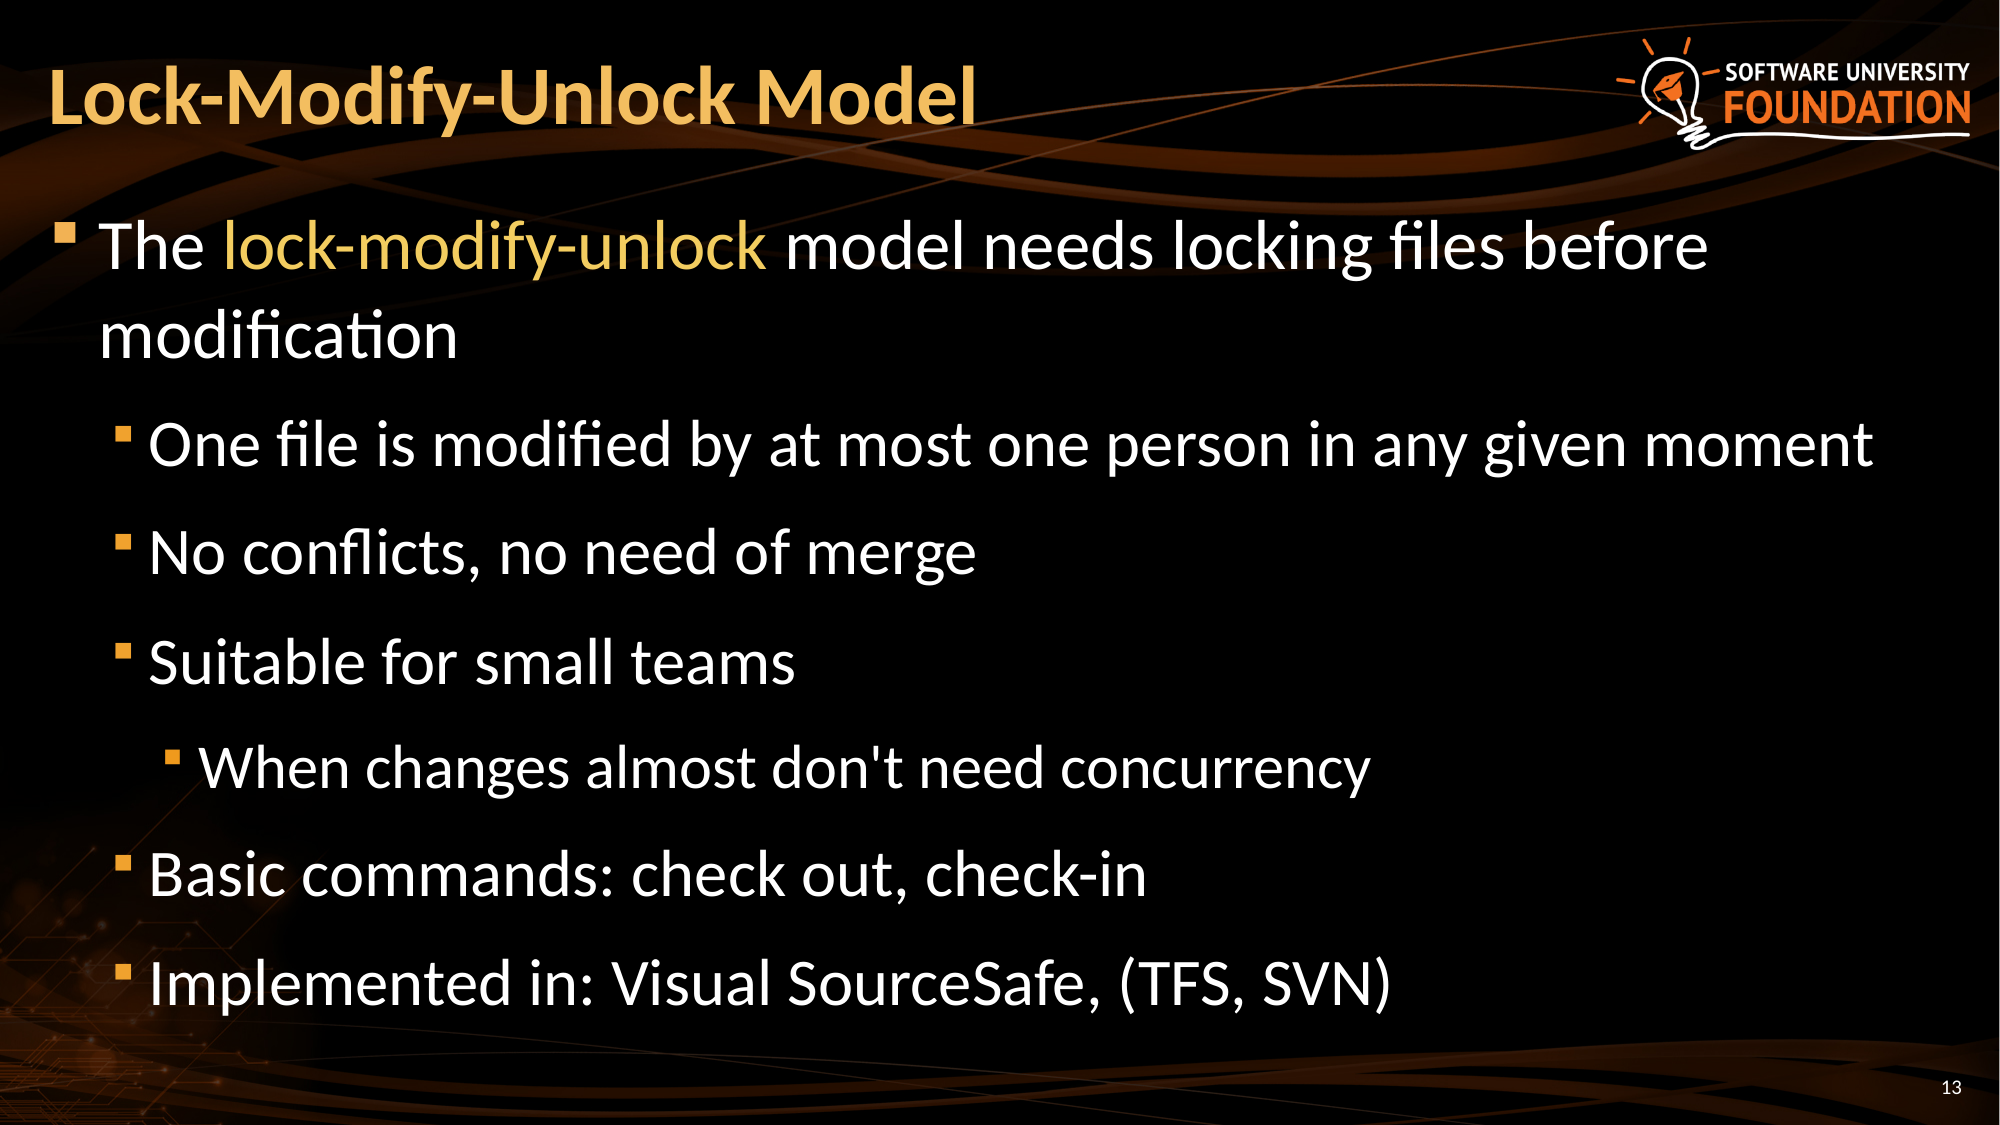

# Lock-Modify-Unlock Model
The lock-modify-unlock model needs locking files before modification
One file is modified by at most one person in any given moment
No conflicts, no need of merge
Suitable for small teams
When changes almost don't need concurrency
Basic commands: check out, check-in
Implemented in: Visual SourceSafe, (TFS, SVN)
13